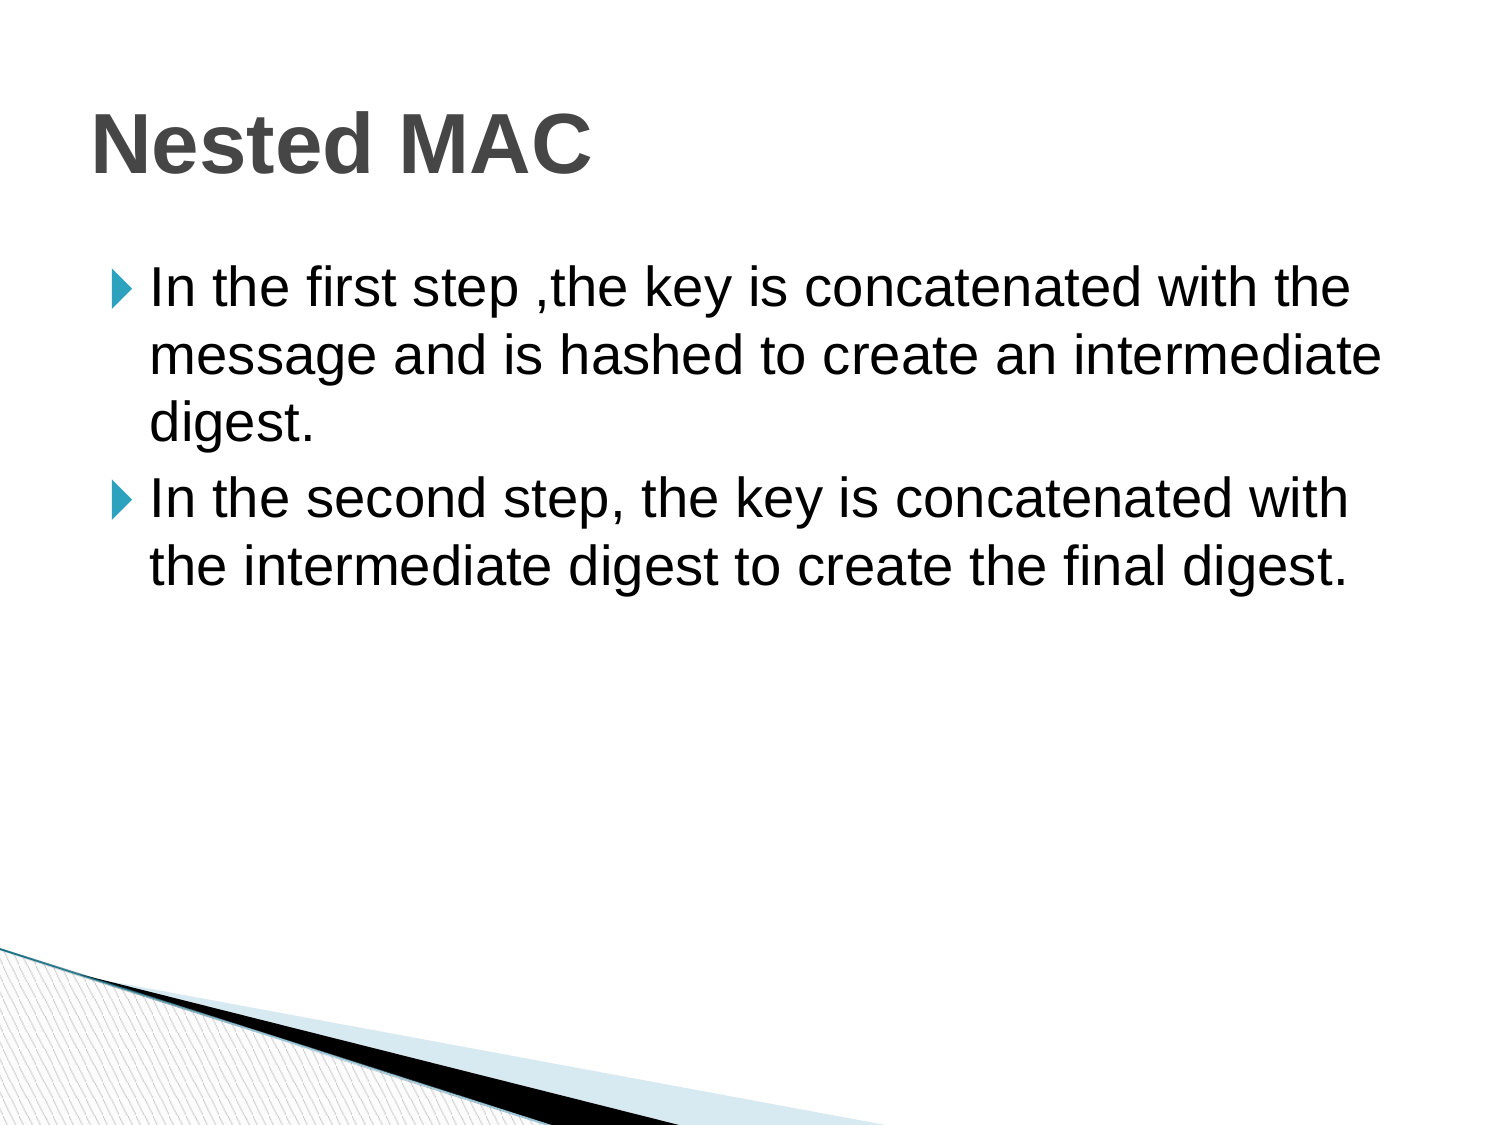

Nested MAC
In the first step ,the key is concatenated with the message and is hashed to create an intermediate digest.
In the second step, the key is concatenated with the intermediate digest to create the final digest.